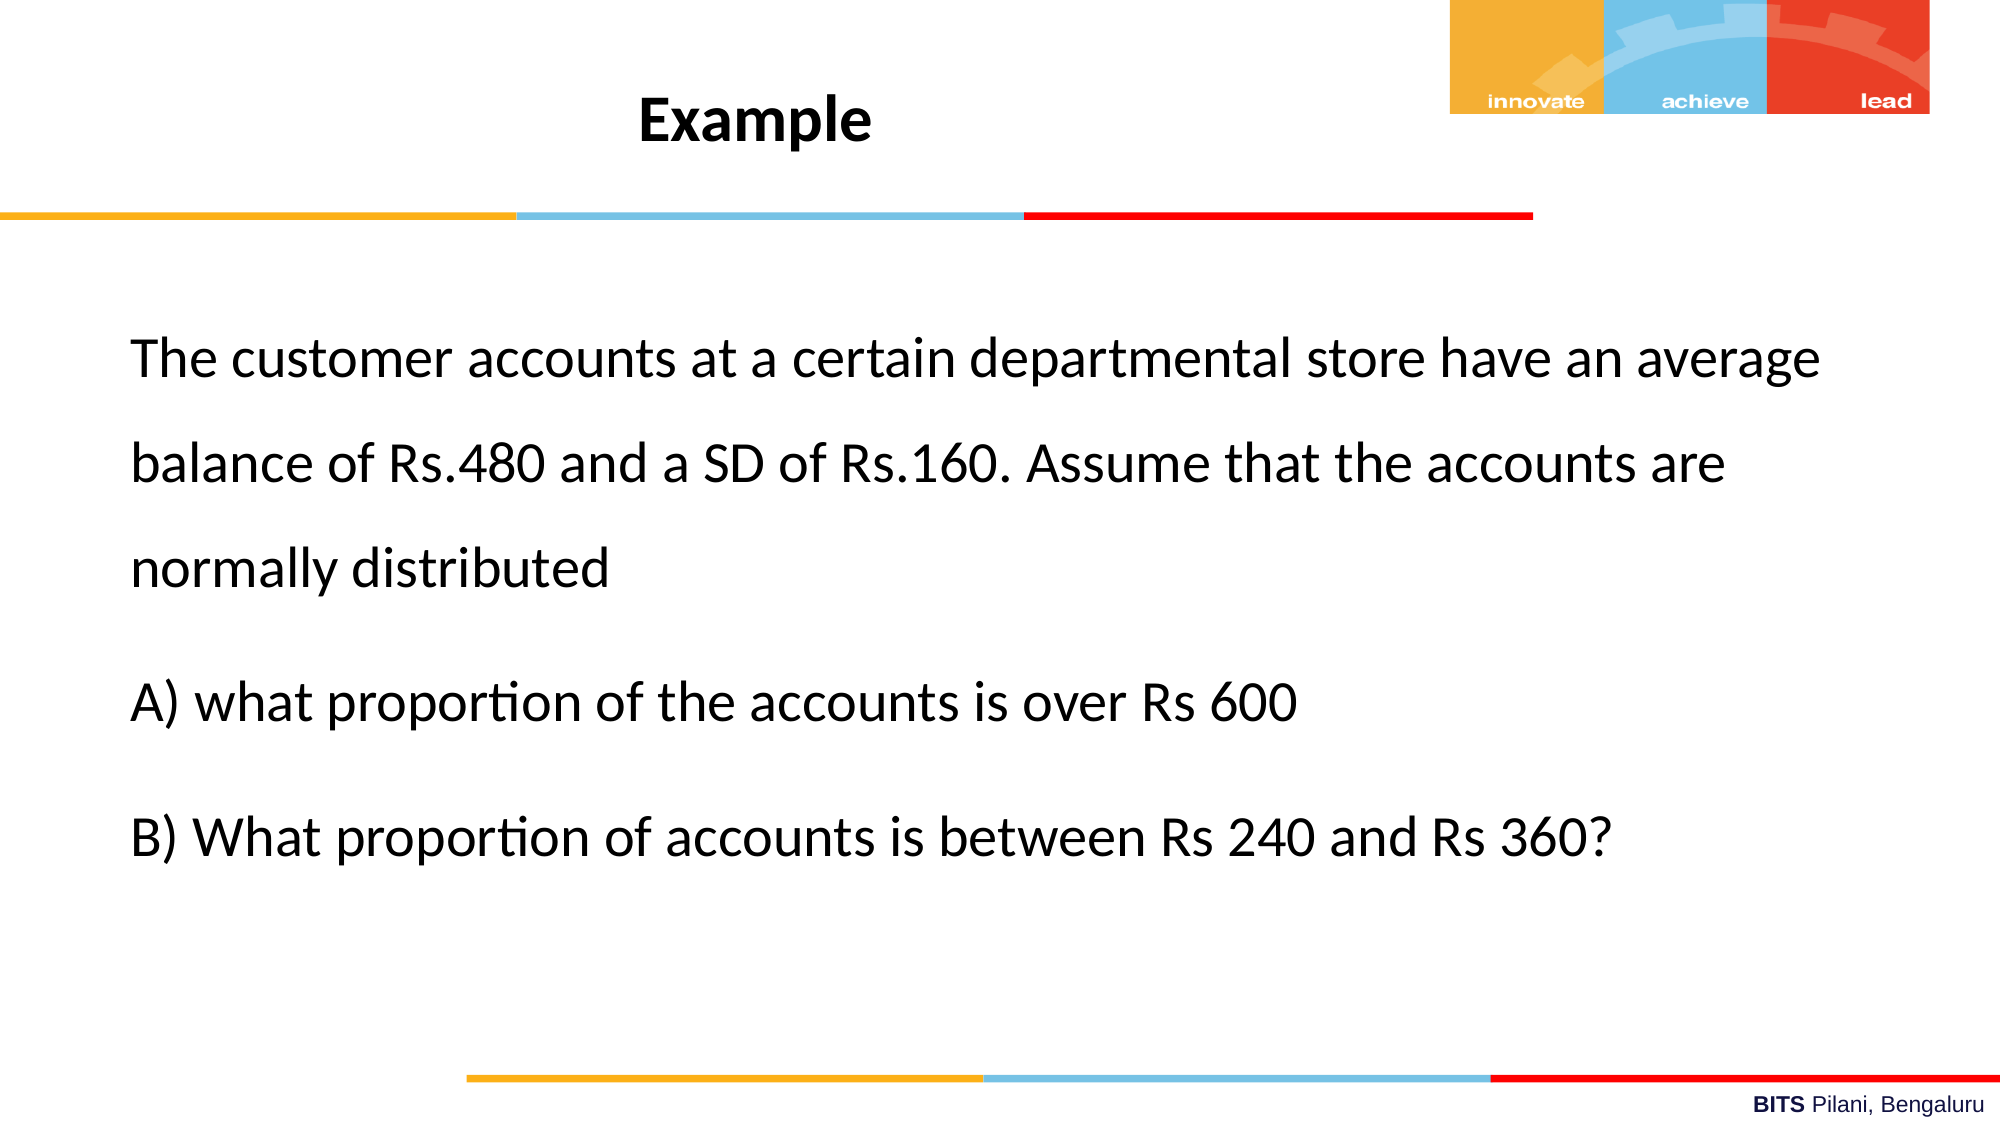

# Example
The customer accounts at a certain departmental store have an average balance of Rs.480 and a SD of Rs.160. Assume that the accounts are normally distributed
A) what proportion of the accounts is over Rs 600
B) What proportion of accounts is between Rs 240 and Rs 360?